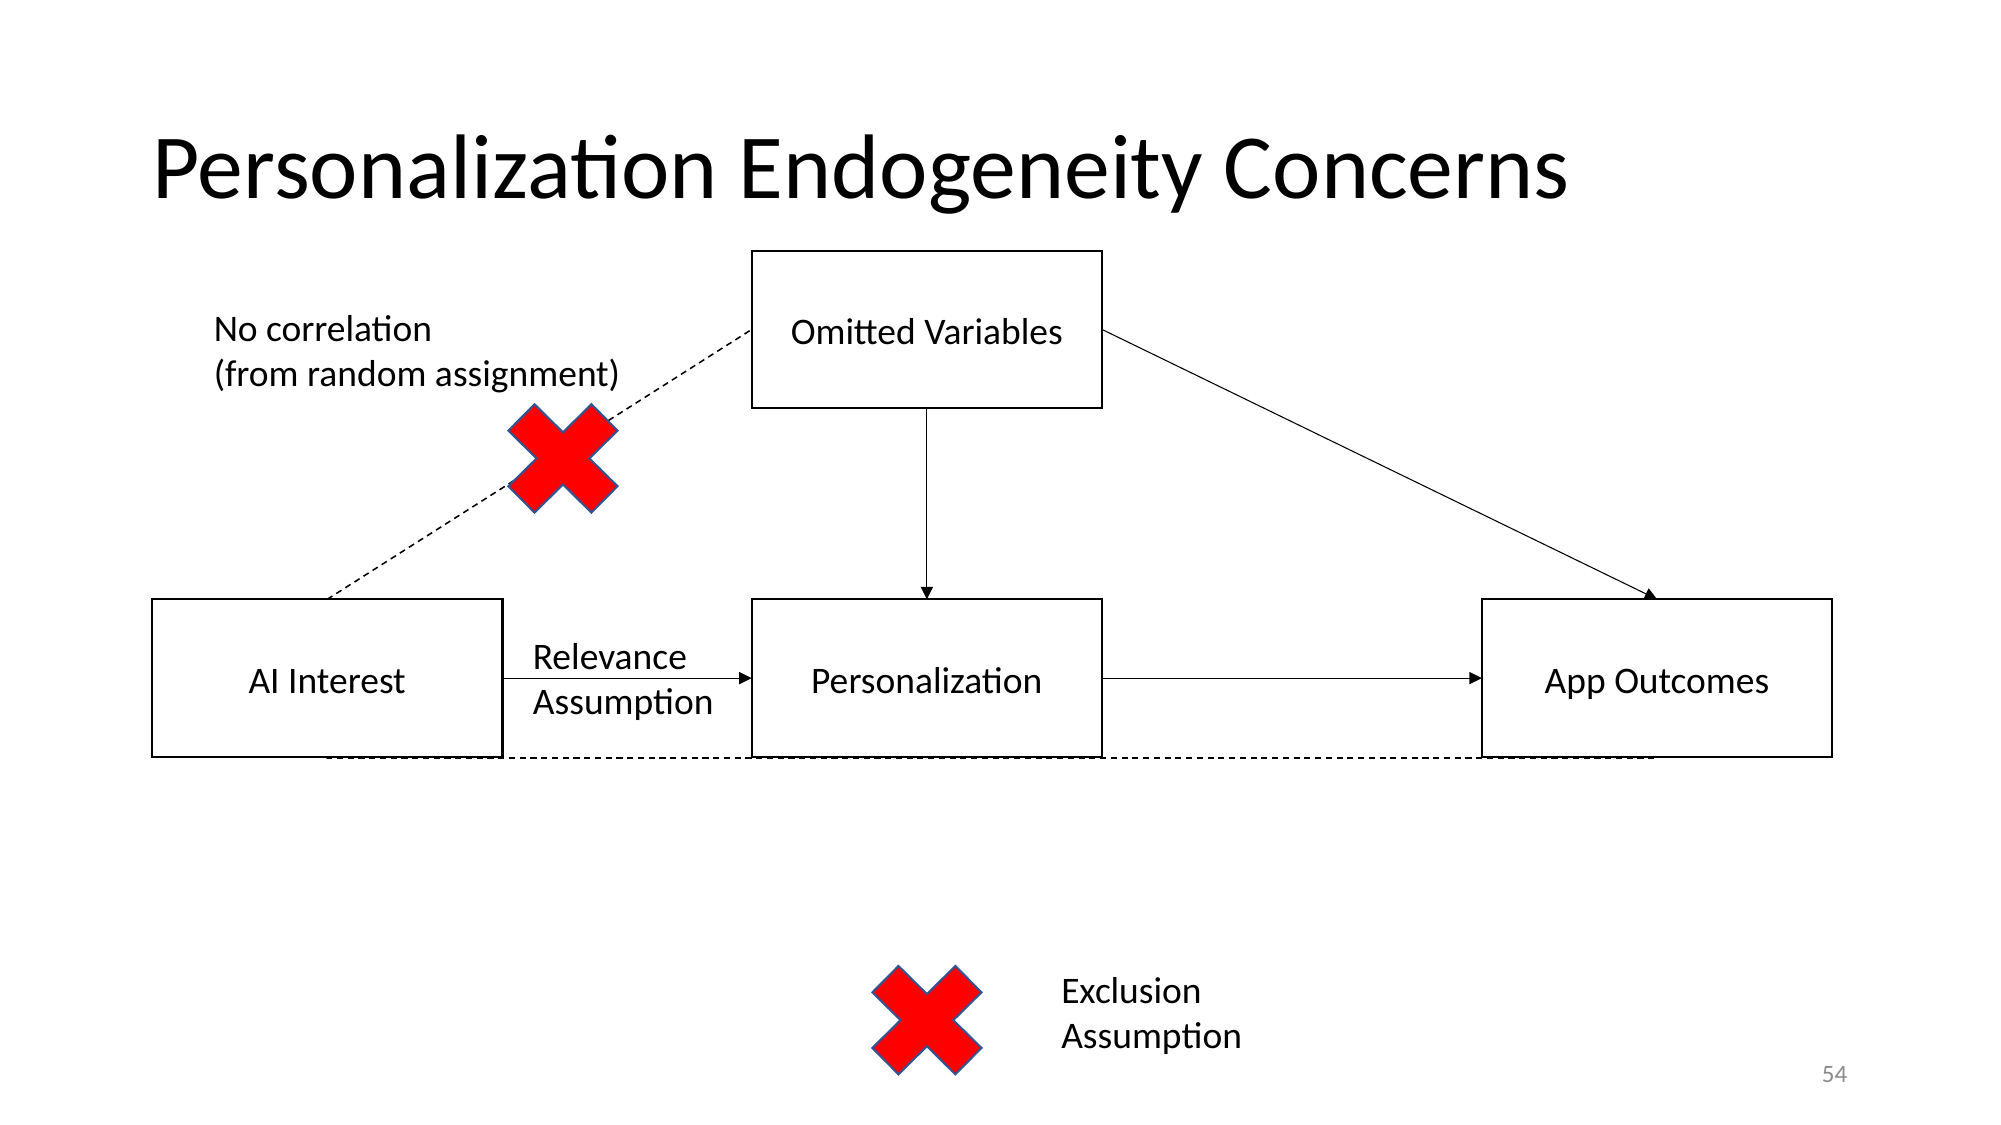

# Personalization Endogeneity Concerns
Omitted Variables
No correlation
(from random assignment)

AI Interest
Personalization
App Outcomes
Relevance
Assumption

Exclusion
Assumption
54